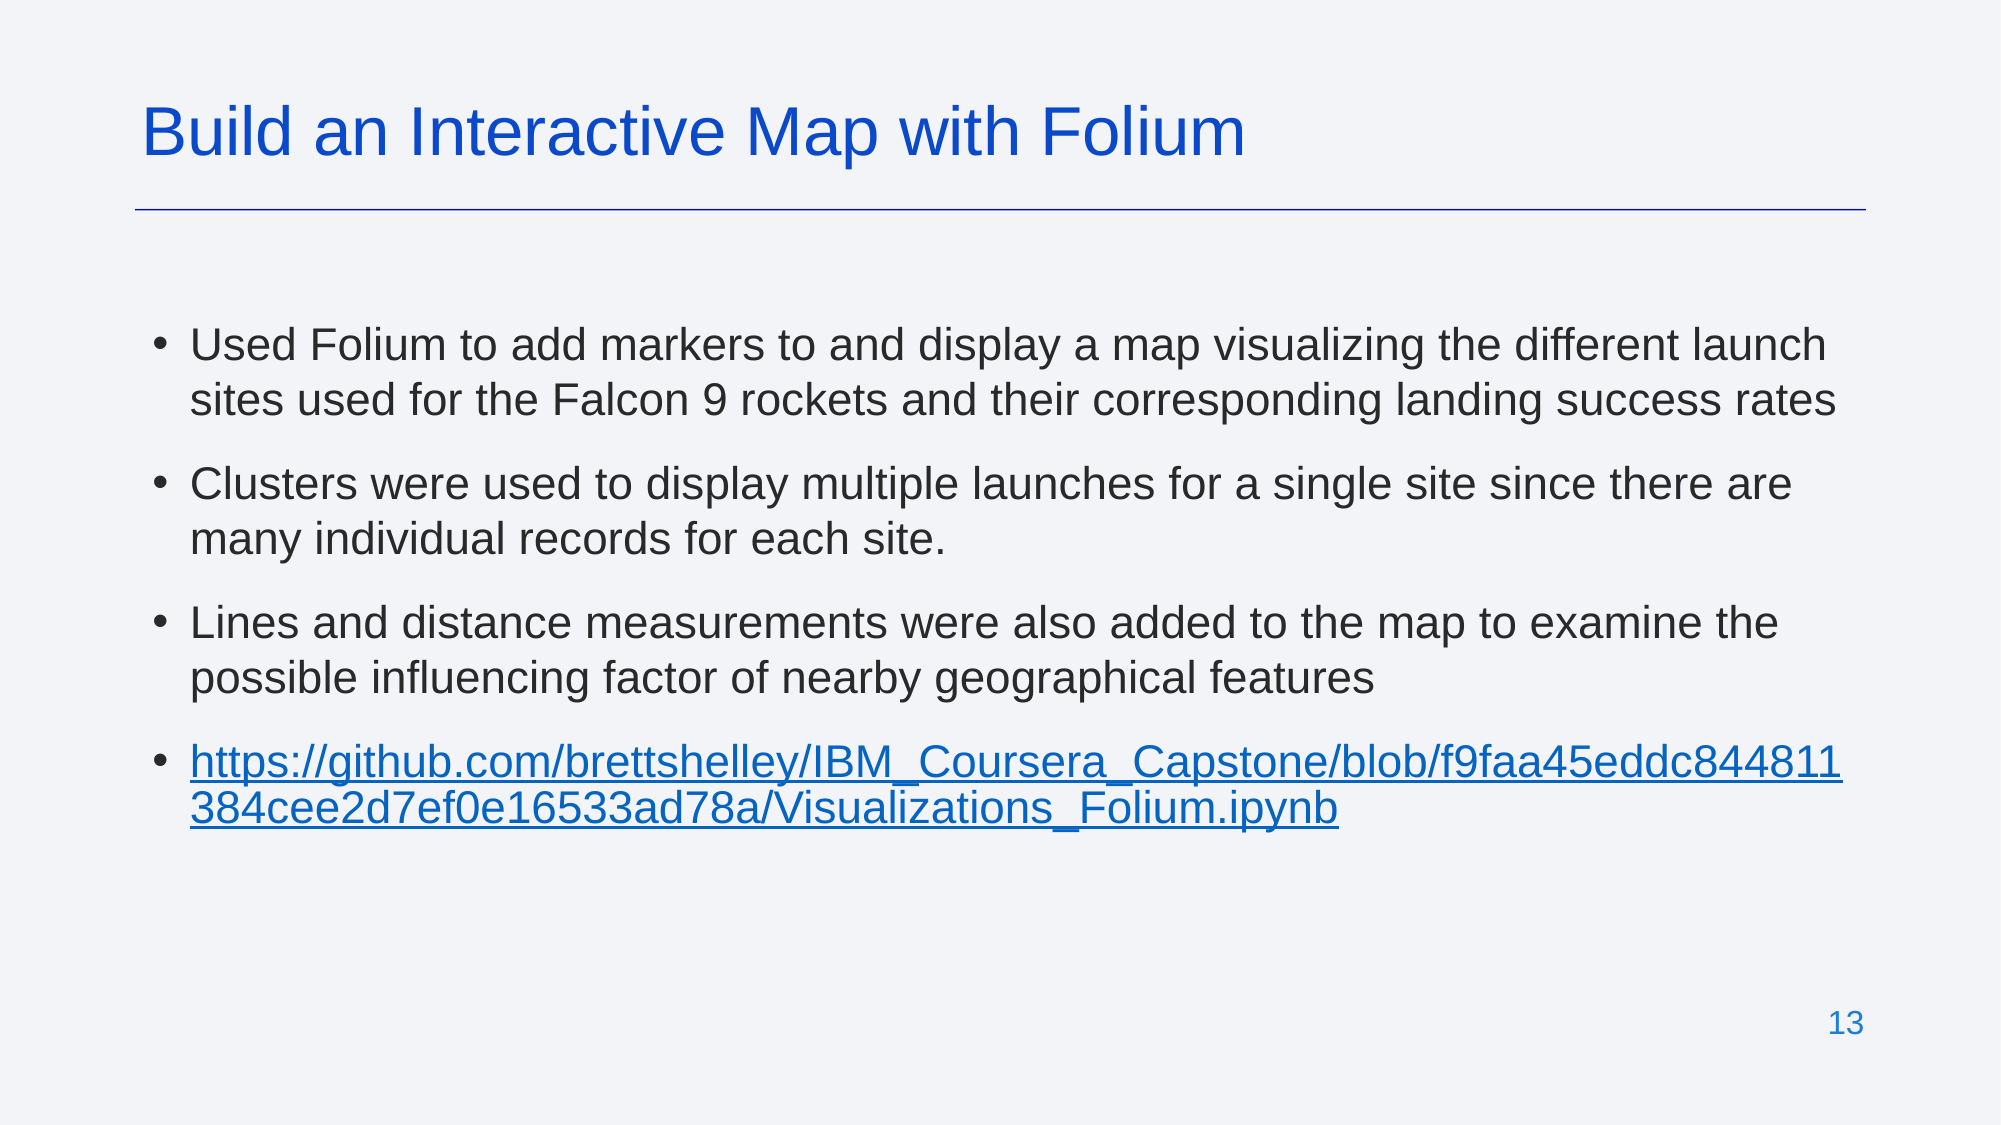

Build an Interactive Map with Folium
Used Folium to add markers to and display a map visualizing the different launch sites used for the Falcon 9 rockets and their corresponding landing success rates
Clusters were used to display multiple launches for a single site since there are many individual records for each site.
Lines and distance measurements were also added to the map to examine the possible influencing factor of nearby geographical features
https://github.com/brettshelley/IBM_Coursera_Capstone/blob/f9faa45eddc844811384cee2d7ef0e16533ad78a/Visualizations_Folium.ipynb

13